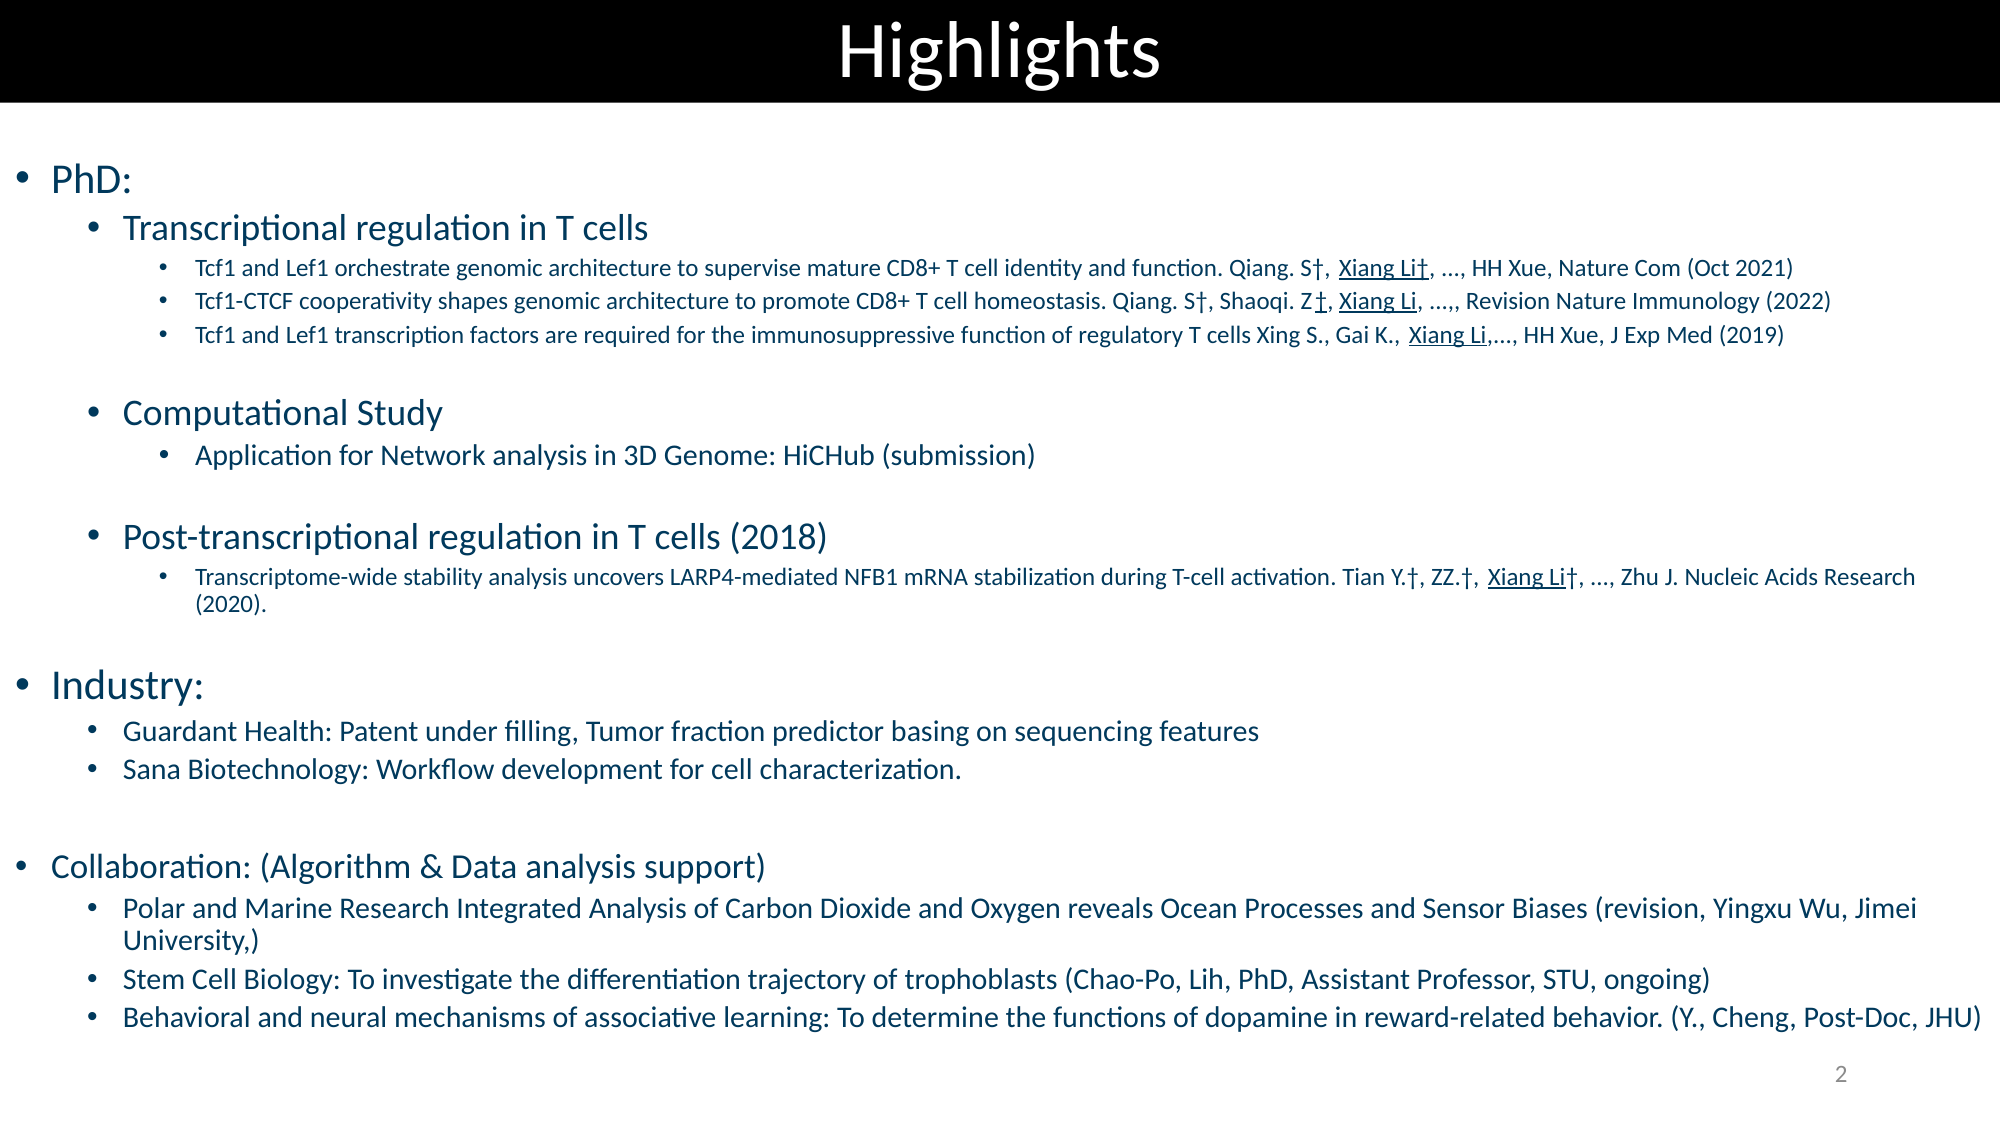

Highlights
PhD:
Transcriptional regulation in T cells
Tcf1 and Lef1 orchestrate genomic architecture to supervise mature CD8+ T cell identity and function. Qiang. S†, Xiang Li†, ..., HH Xue, Nature Com (Oct 2021)
Tcf1-CTCF cooperativity shapes genomic architecture to promote CD8+ T cell homeostasis. Qiang. S†, Shaoqi. Z†, Xiang Li, ...,, Revision Nature Immunology (2022)
Tcf1 and Lef1 transcription factors are required for the immunosuppressive function of regulatory T cells Xing S., Gai K., Xiang Li,..., HH Xue, J Exp Med (2019)

Computational Study
Application for Network analysis in 3D Genome: HiCHub (submission)

Post-transcriptional regulation in T cells (2018)
Transcriptome-wide stability analysis uncovers LARP4-mediated NFB1 mRNA stabilization during T-cell activation. Tian Y.†, ZZ.†, Xiang Li†, ..., Zhu J. Nucleic Acids Research (2020).

Industry:
Guardant Health: Patent under filling, Tumor fraction predictor basing on sequencing features
Sana Biotechnology: Workflow development for cell characterization.

Collaboration: (Algorithm & Data analysis support)
Polar and Marine Research Integrated Analysis of Carbon Dioxide and Oxygen reveals Ocean Processes and Sensor Biases (revision, Yingxu Wu, Jimei University,)
Stem Cell Biology: To investigate the differentiation trajectory of trophoblasts (Chao-Po, Lih, PhD, Assistant Professor, STU, ongoing)
Behavioral and neural mechanisms of associative learning: To determine the functions of dopamine in reward-related behavior. (Y., Cheng, Post-Doc, JHU)

2